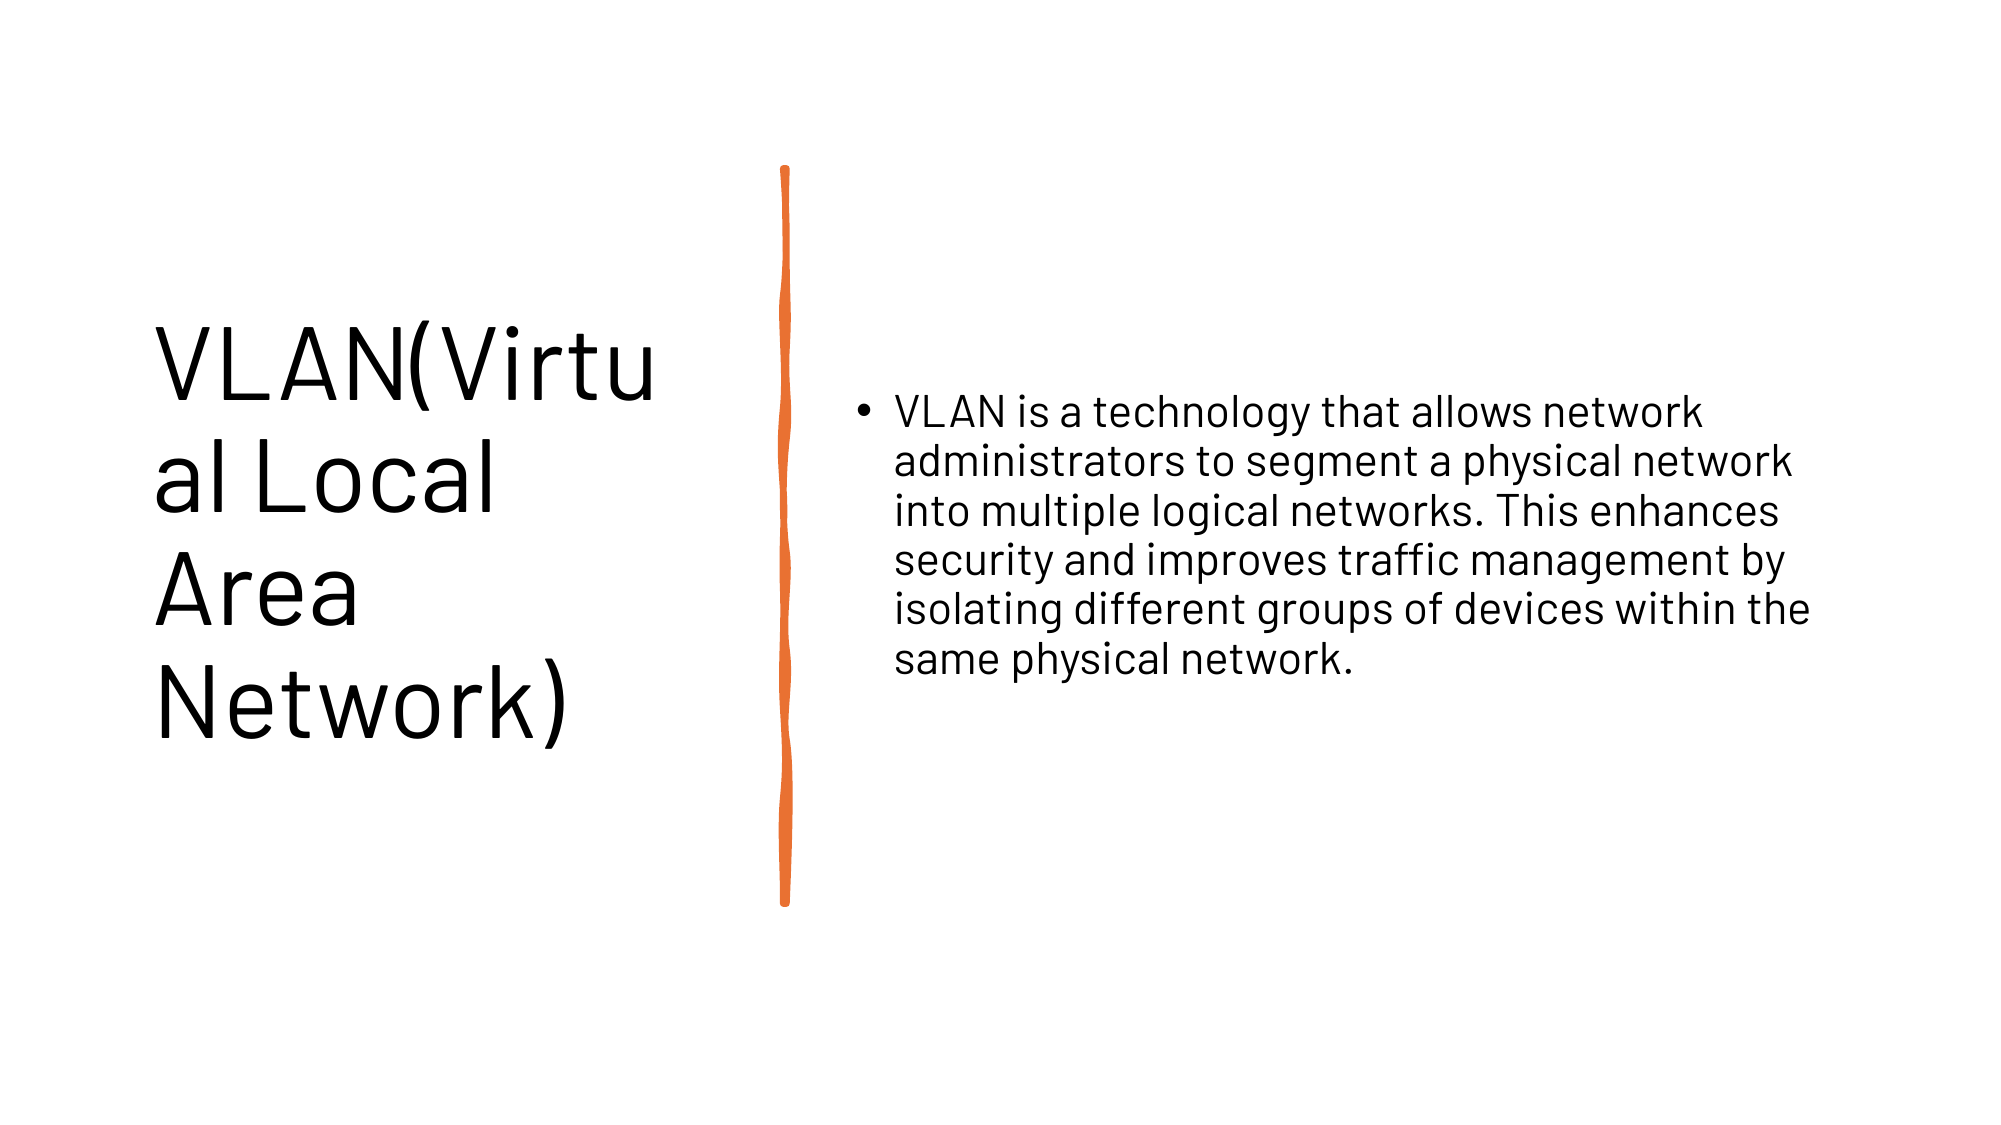

# VLAN(Virtual Local Area Network)
VLAN is a technology that allows network administrators to segment a physical network into multiple logical networks. This enhances security and improves traffic management by isolating different groups of devices within the same physical network.